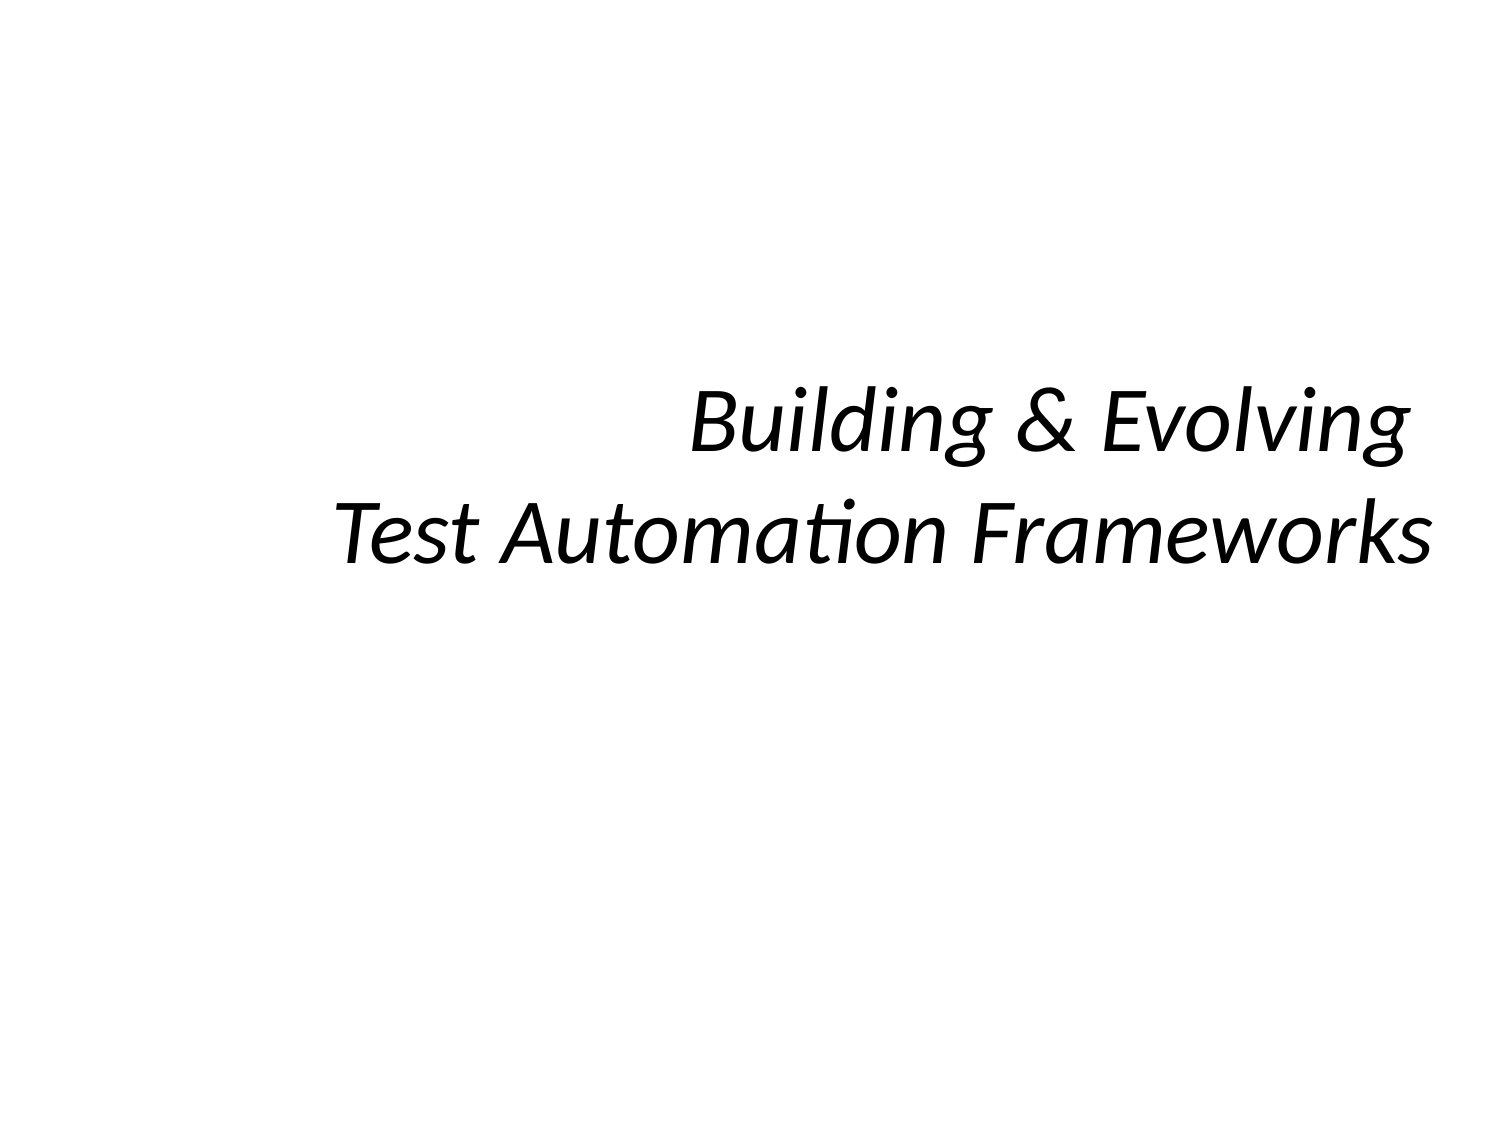

# Building & Evolving Test Automation Frameworks